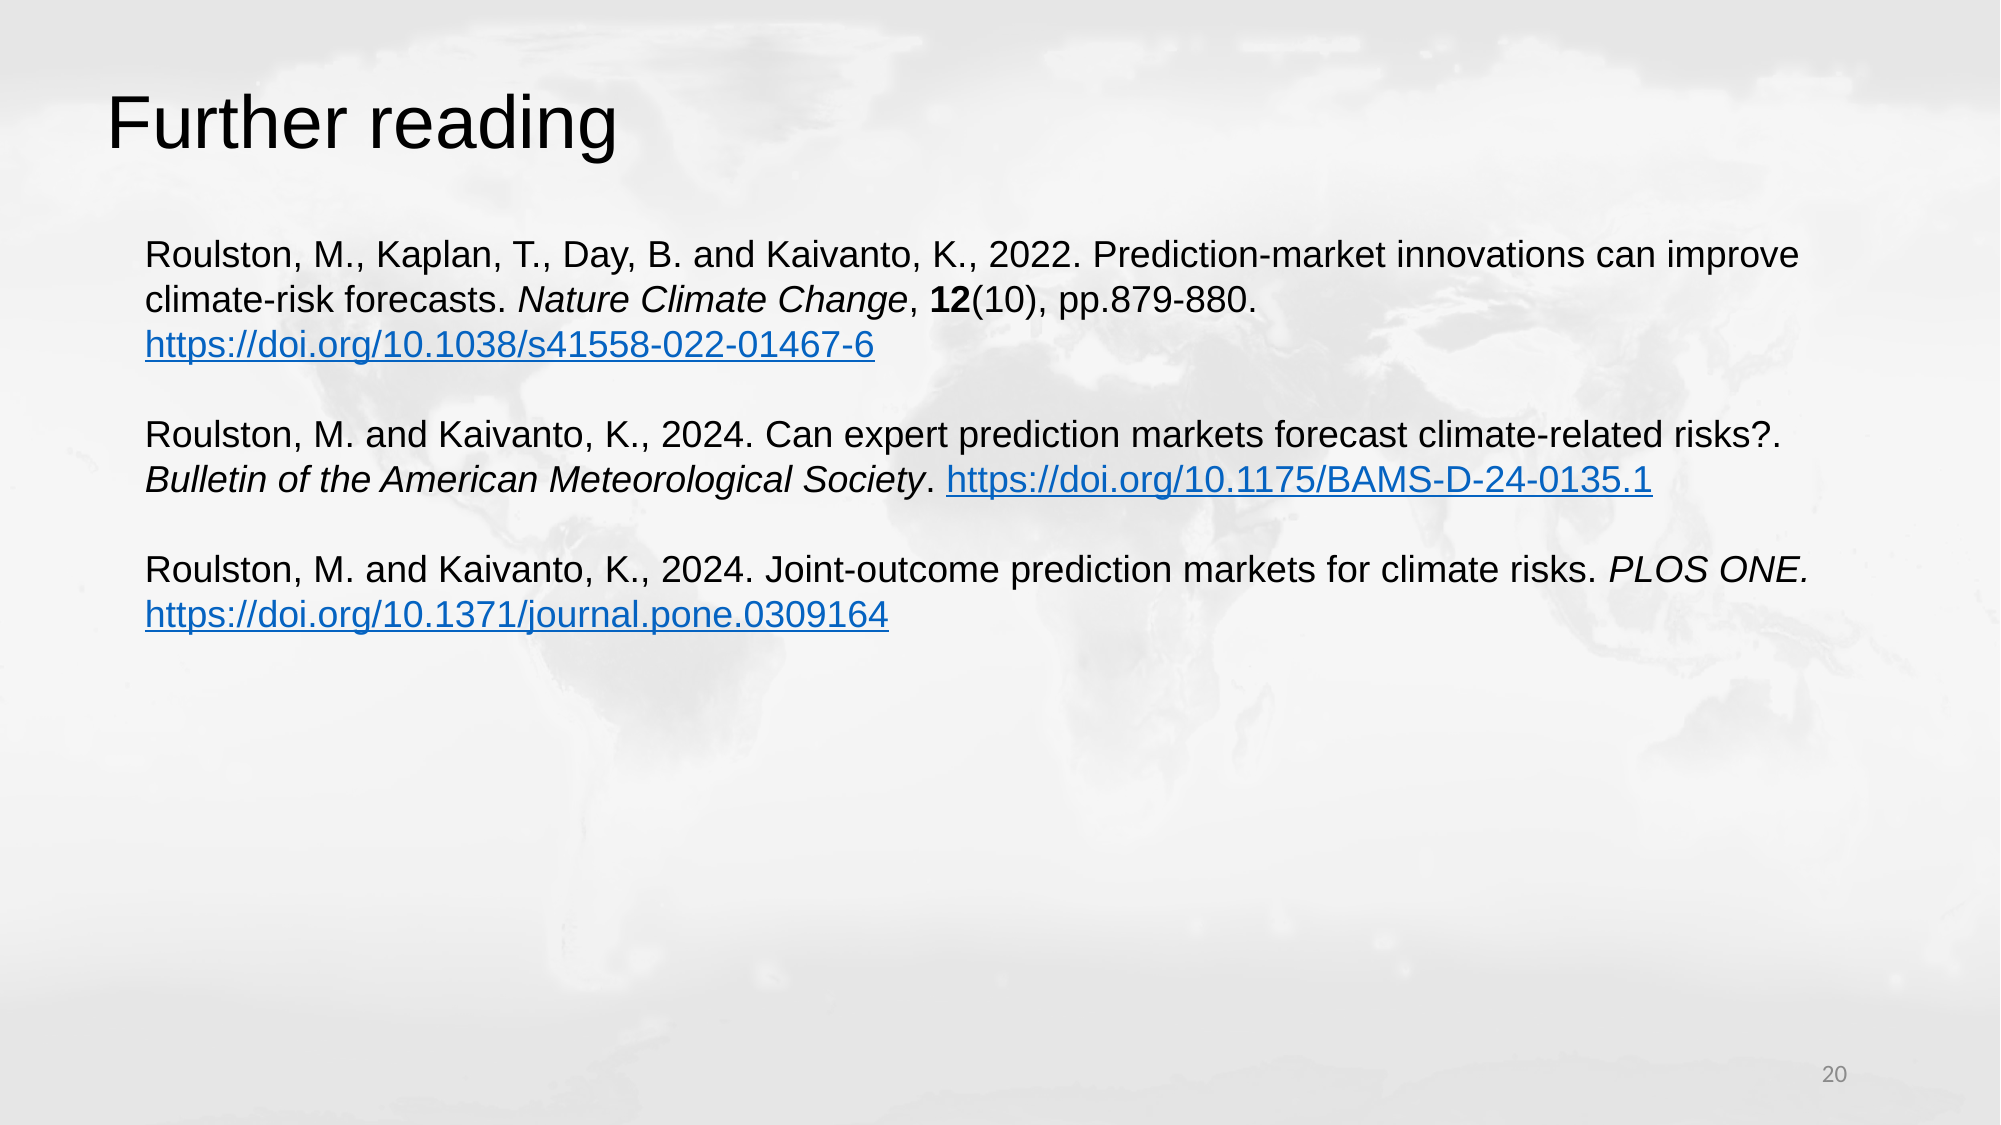

Further reading
Roulston, M., Kaplan, T., Day, B. and Kaivanto, K., 2022. Prediction-market innovations can improve climate-risk forecasts. Nature Climate Change, 12(10), pp.879-880. https://doi.org/10.1038/s41558-022-01467-6

Roulston, M. and Kaivanto, K., 2024. Can expert prediction markets forecast climate-related risks?. Bulletin of the American Meteorological Society. https://doi.org/10.1175/BAMS-D-24-0135.1

Roulston, M. and Kaivanto, K., 2024. Joint-outcome prediction markets for climate risks. PLOS ONE. https://doi.org/10.1371/journal.pone.0309164
20